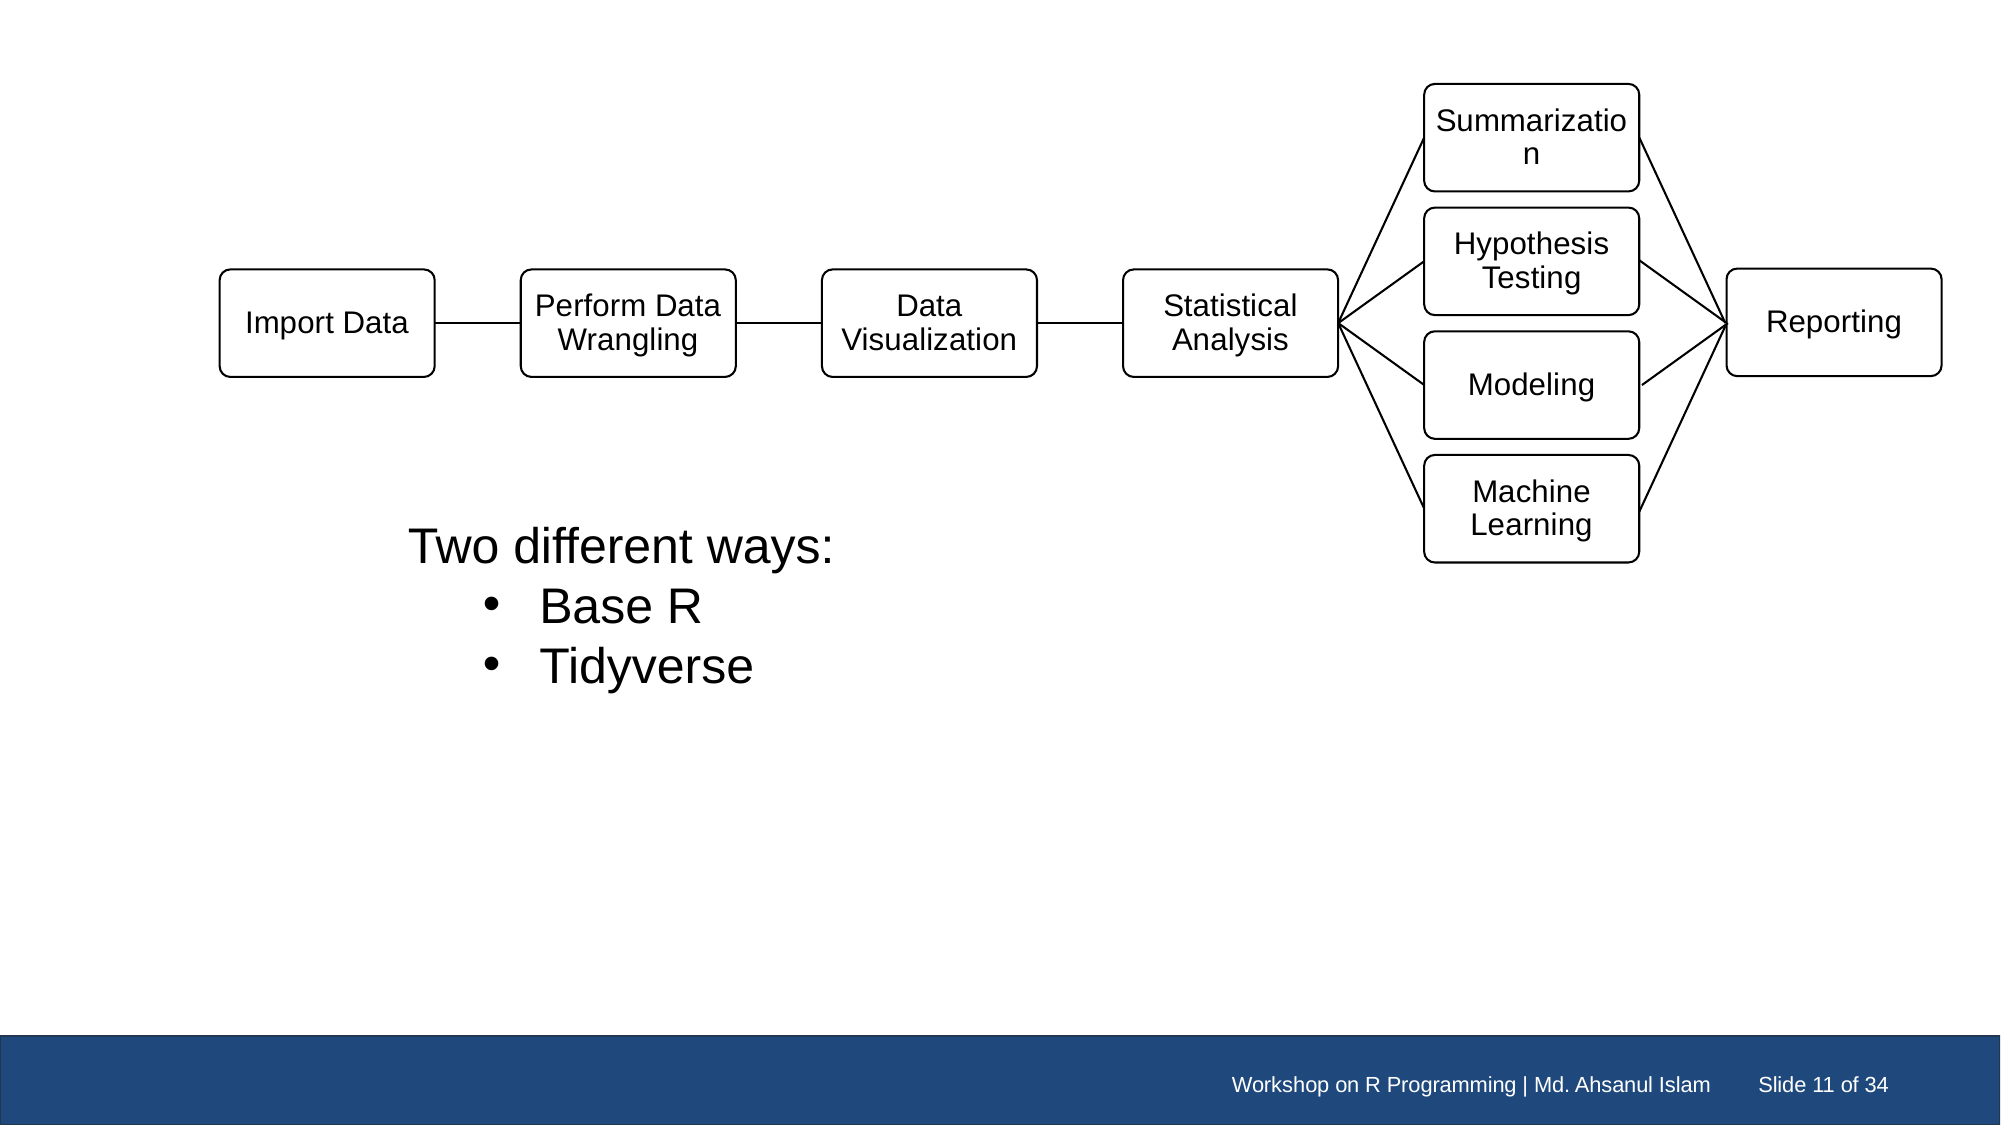

Summarization
Hypothesis Testing

Reporting
Import Data
Perform Data Wrangling
Data Visualization
Statistical Analysis

Modeling

Machine Learning
Two different ways:
Base R
Tidyverse
Workshop on R Programming | Md. Ahsanul Islam
Slide 11 of 34